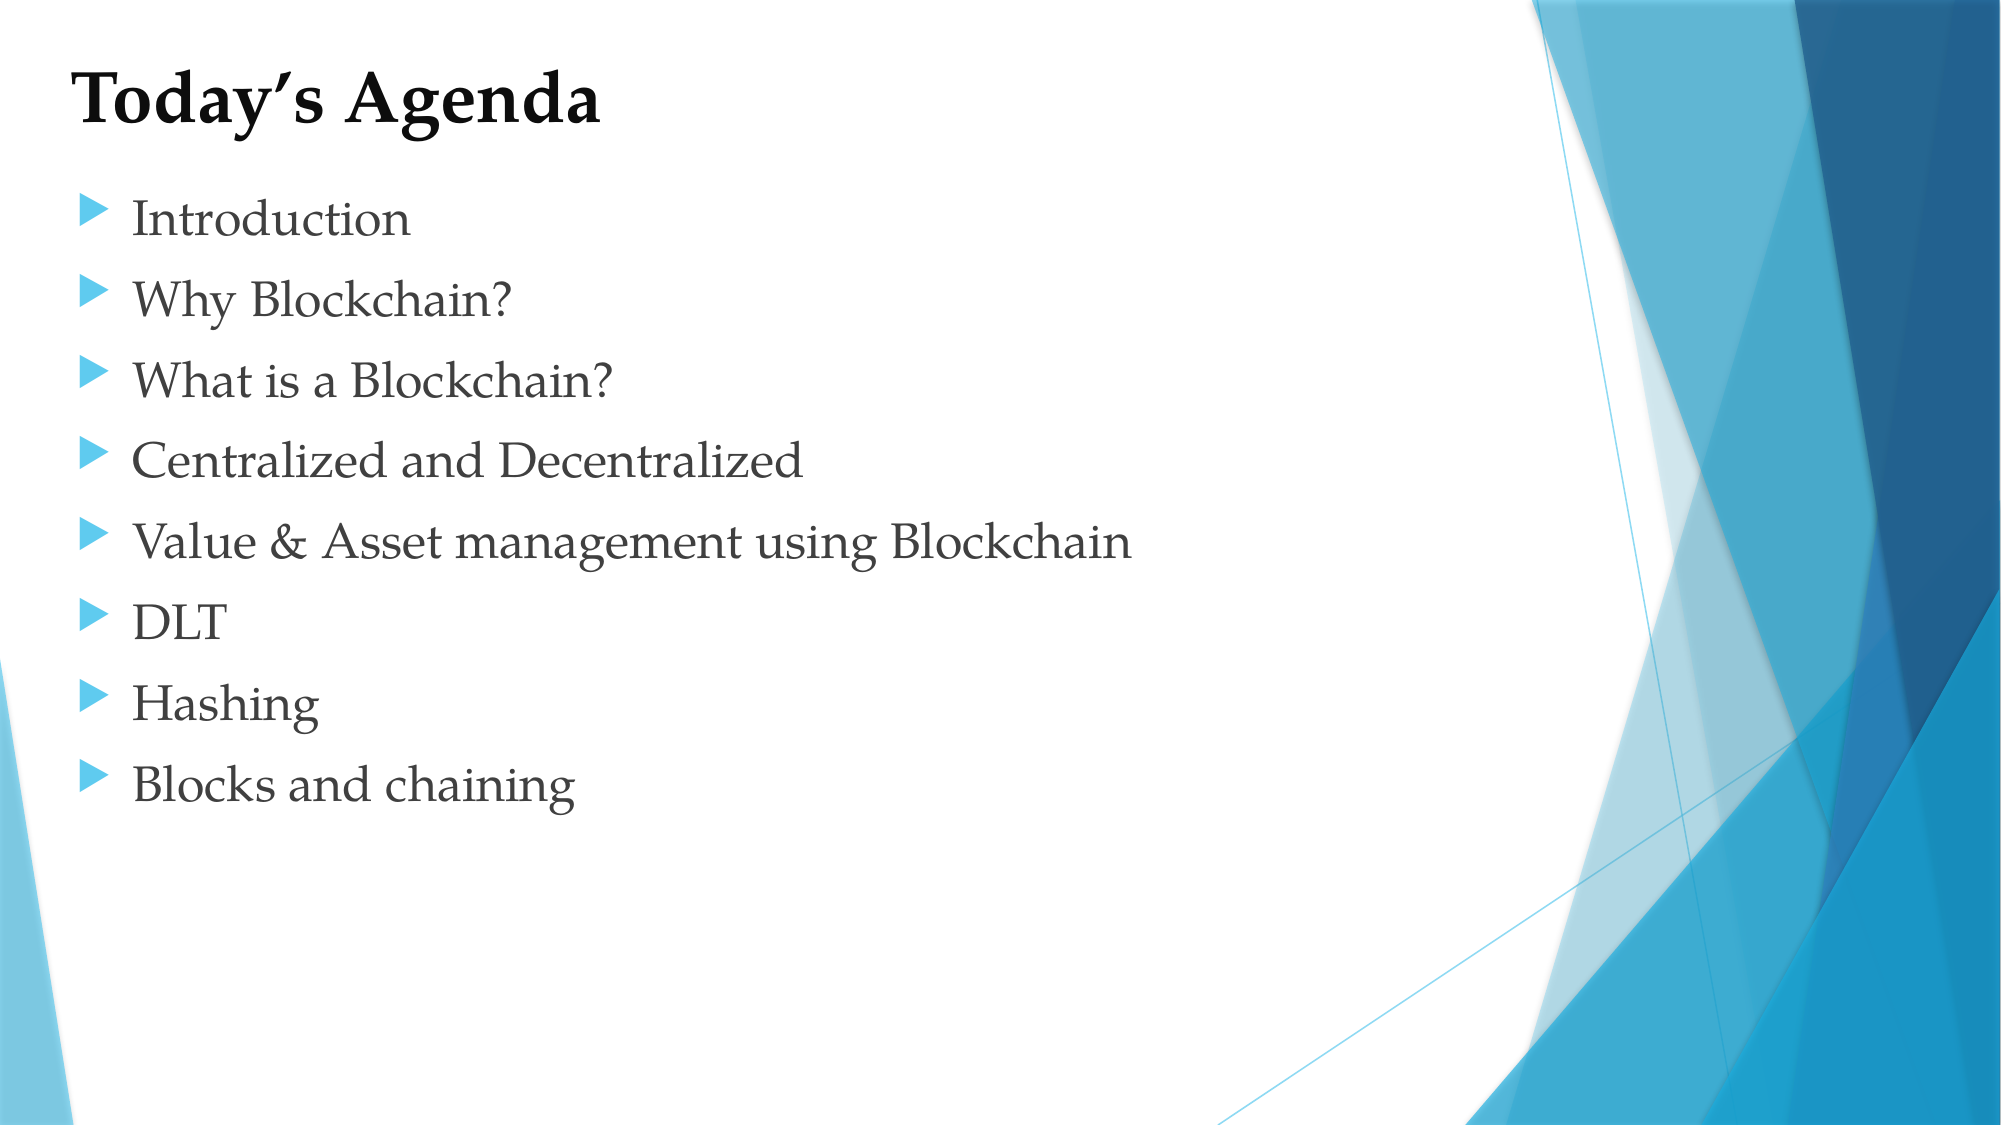

# Today’s Agenda
Introduction
Why Blockchain?
What is a Blockchain?
Centralized and Decentralized
Value & Asset management using Blockchain
DLT
Hashing
Blocks and chaining